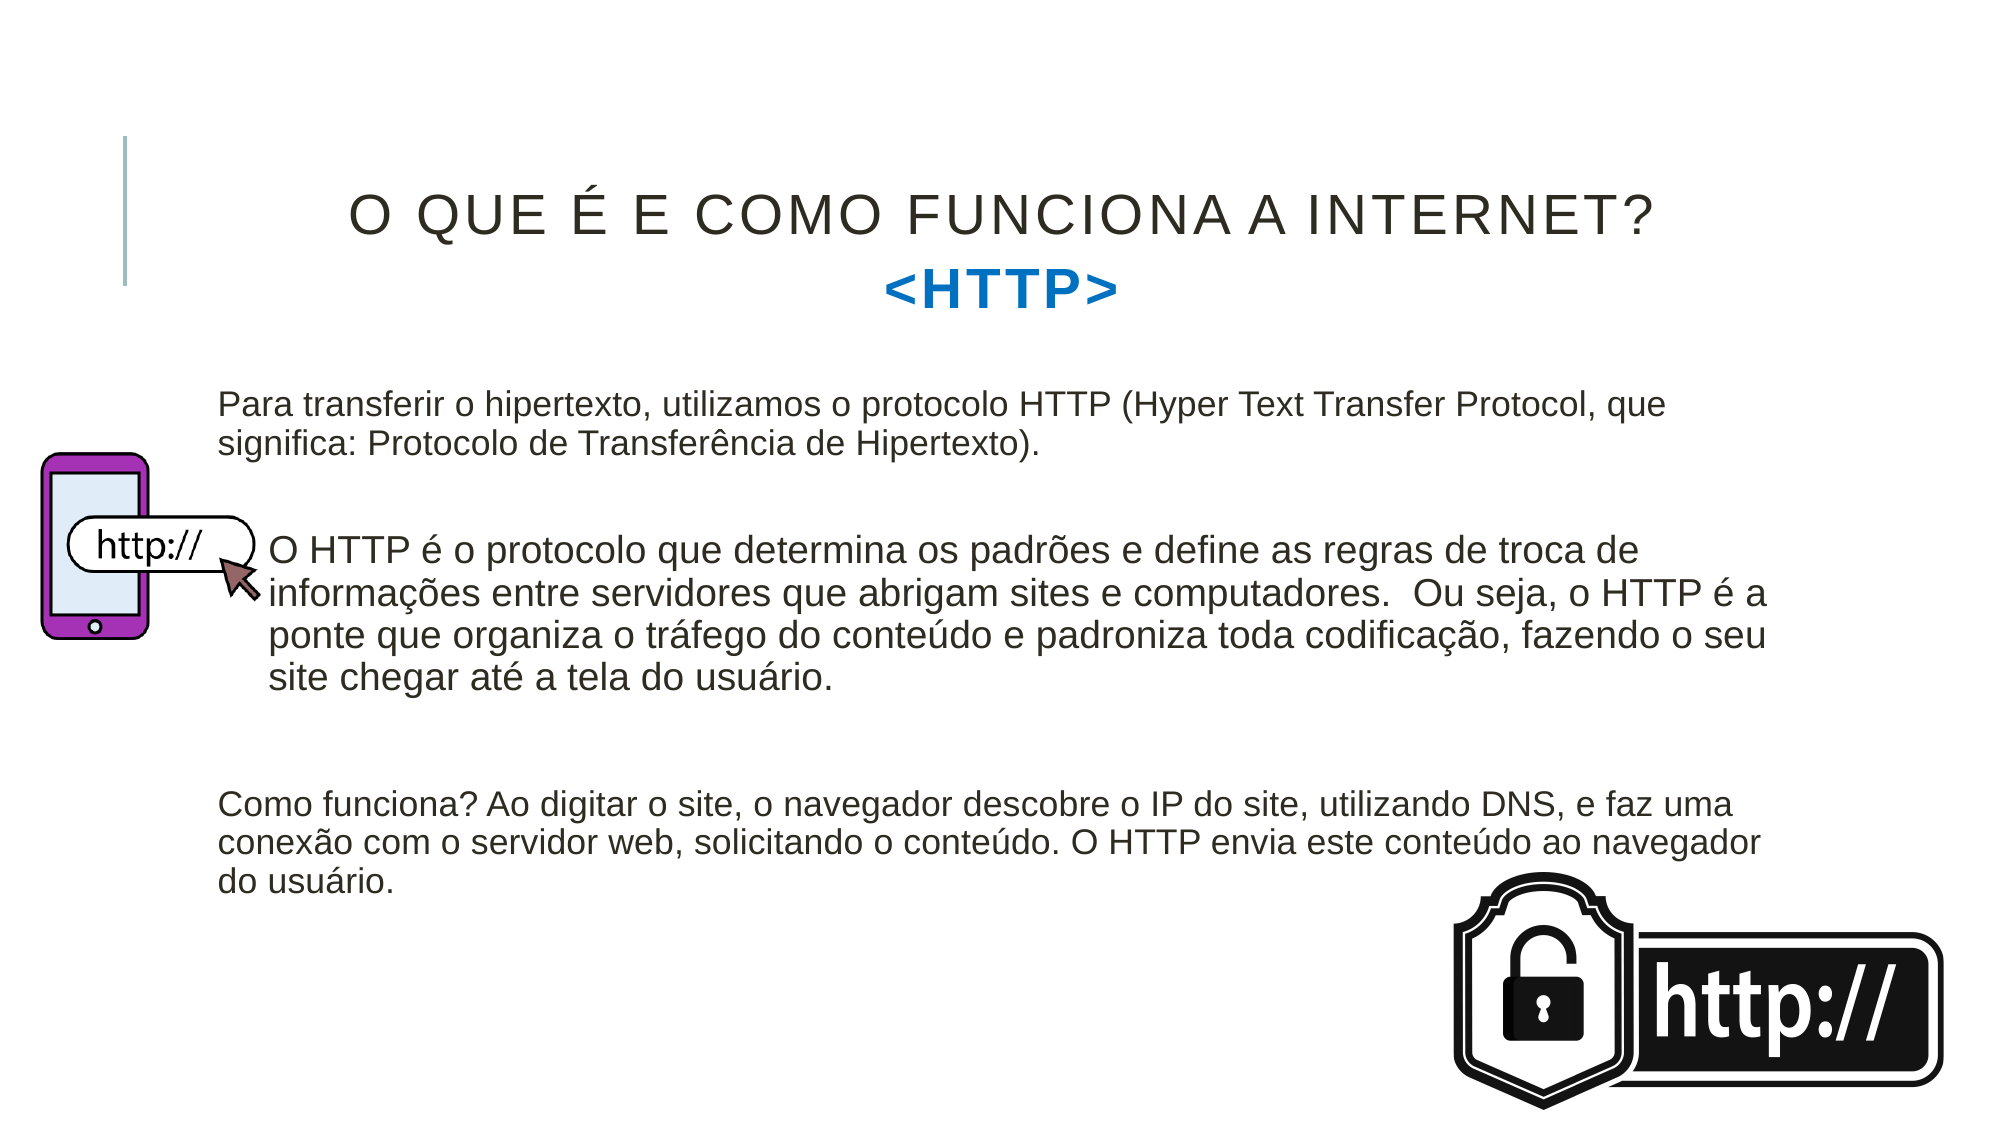

O que é e como funciona a internet?
<HTTP>
Para transferir o hipertexto, utilizamos o protocolo HTTP (Hyper Text Transfer Protocol, que significa: Protocolo de Transferência de Hipertexto).

O HTTP é o protocolo que determina os padrões e define as regras de troca de informações entre servidores que abrigam sites e computadores.  Ou seja, o HTTP é a ponte que organiza o tráfego do conteúdo e padroniza toda codificação, fazendo o seu site chegar até a tela do usuário.

Como funciona? Ao digitar o site, o navegador descobre o IP do site, utilizando DNS, e faz uma conexão com o servidor web, solicitando o conteúdo. O HTTP envia este conteúdo ao navegador do usuário.